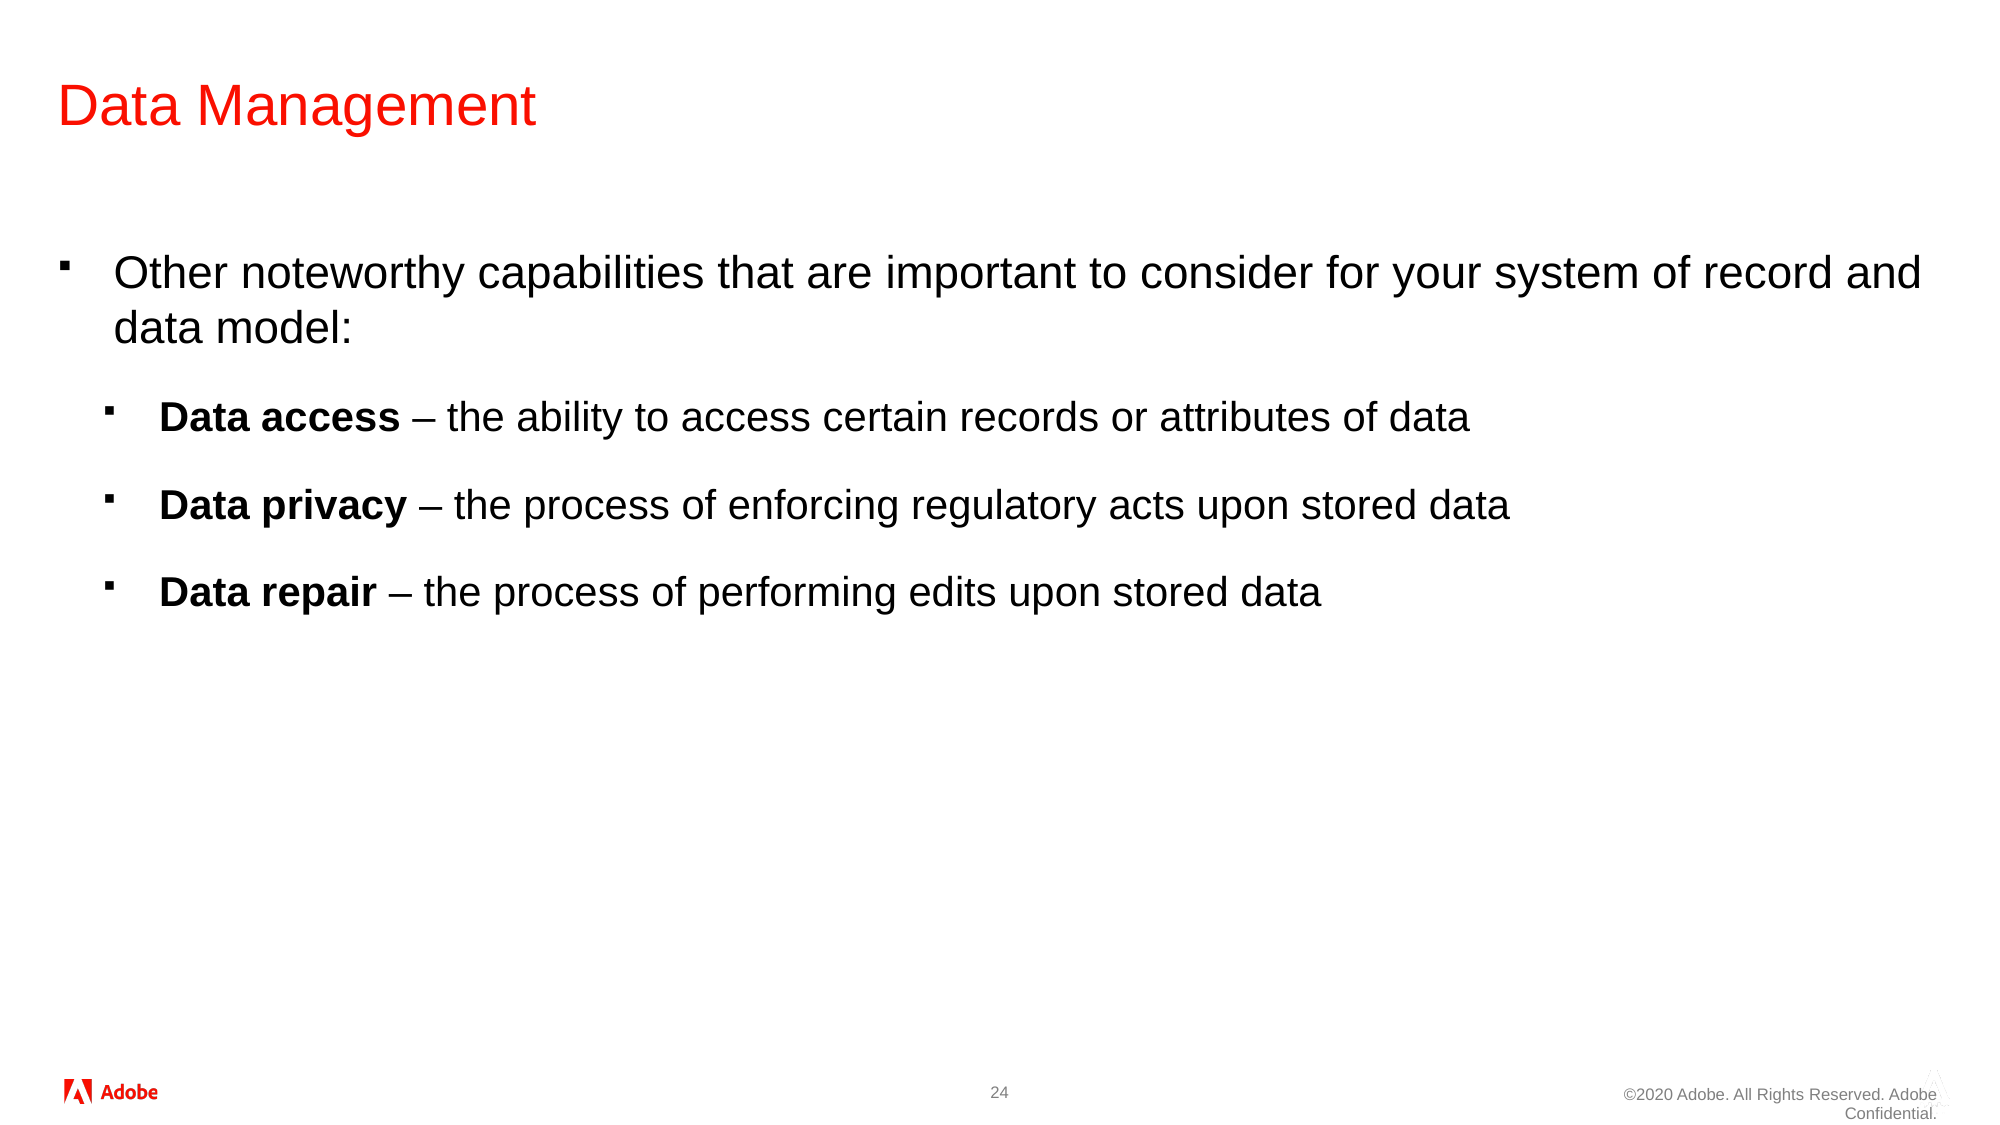

# Data Management
Other noteworthy capabilities that are important to consider for your system of record and data model:
Data access – the ability to access certain records or attributes of data
Data privacy – the process of enforcing regulatory acts upon stored data
Data repair – the process of performing edits upon stored data
24